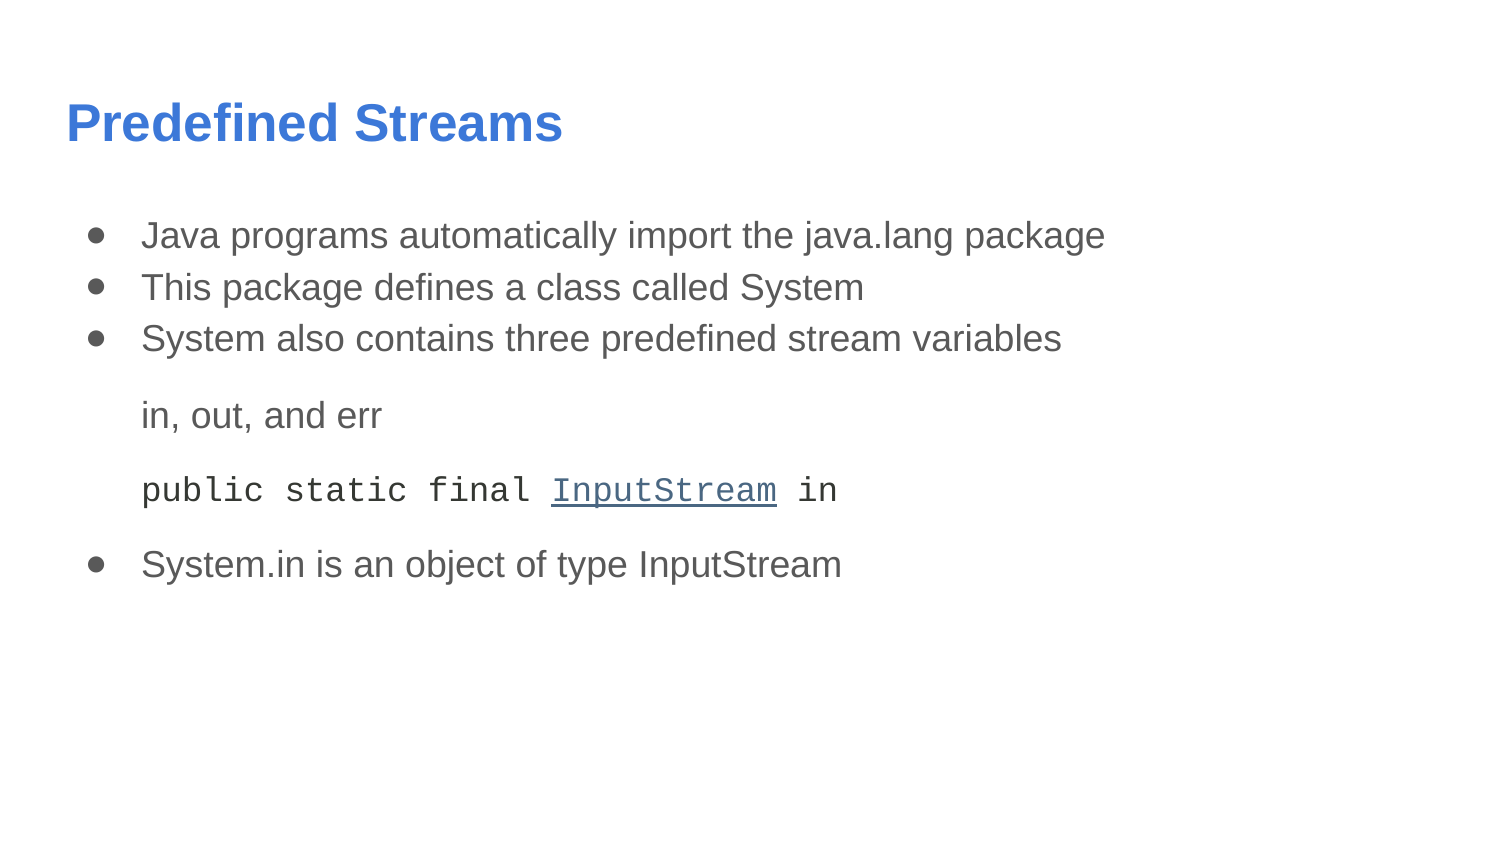

# Predefined Streams
Java programs automatically import the java.lang package
This package defines a class called System
System also contains three predefined stream variables
in, out, and err
public static final InputStream in
System.in is an object of type InputStream